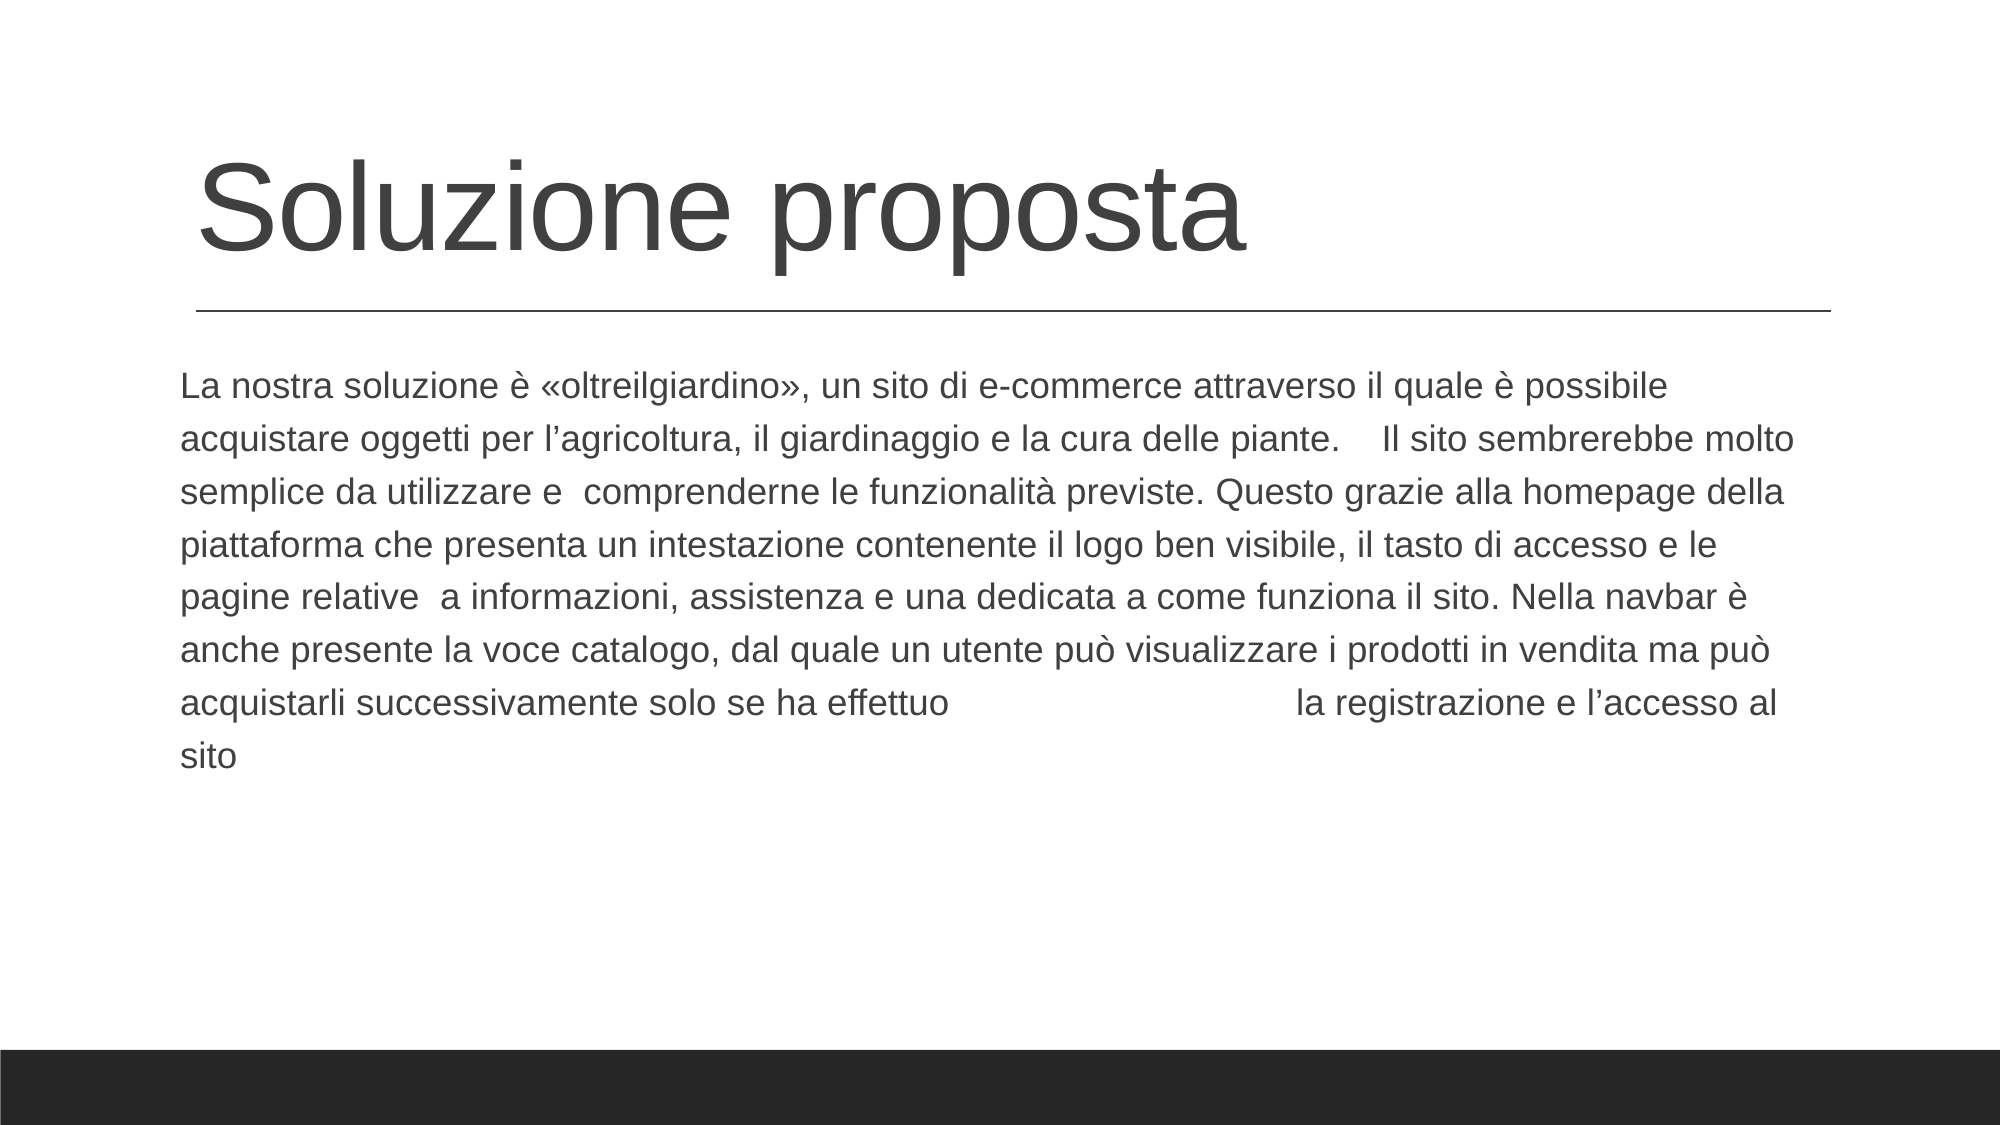

# Soluzione proposta
La nostra soluzione è «oltreilgiardino», un sito di e-commerce attraverso il quale è possibile acquistare oggetti per l’agricoltura, il giardinaggio e la cura delle piante.    Il sito sembrerebbe molto semplice da utilizzare e  comprenderne le funzionalità previste. Questo grazie alla homepage della piattaforma che presenta un intestazione contenente il logo ben visibile, il tasto di accesso e le pagine relative  a informazioni, assistenza e una dedicata a come funziona il sito. Nella navbar è anche presente la voce catalogo, dal quale un utente può visualizzare i prodotti in vendita ma può acquistarli successivamente solo se ha effettuo                                  la registrazione e l’accesso al sito